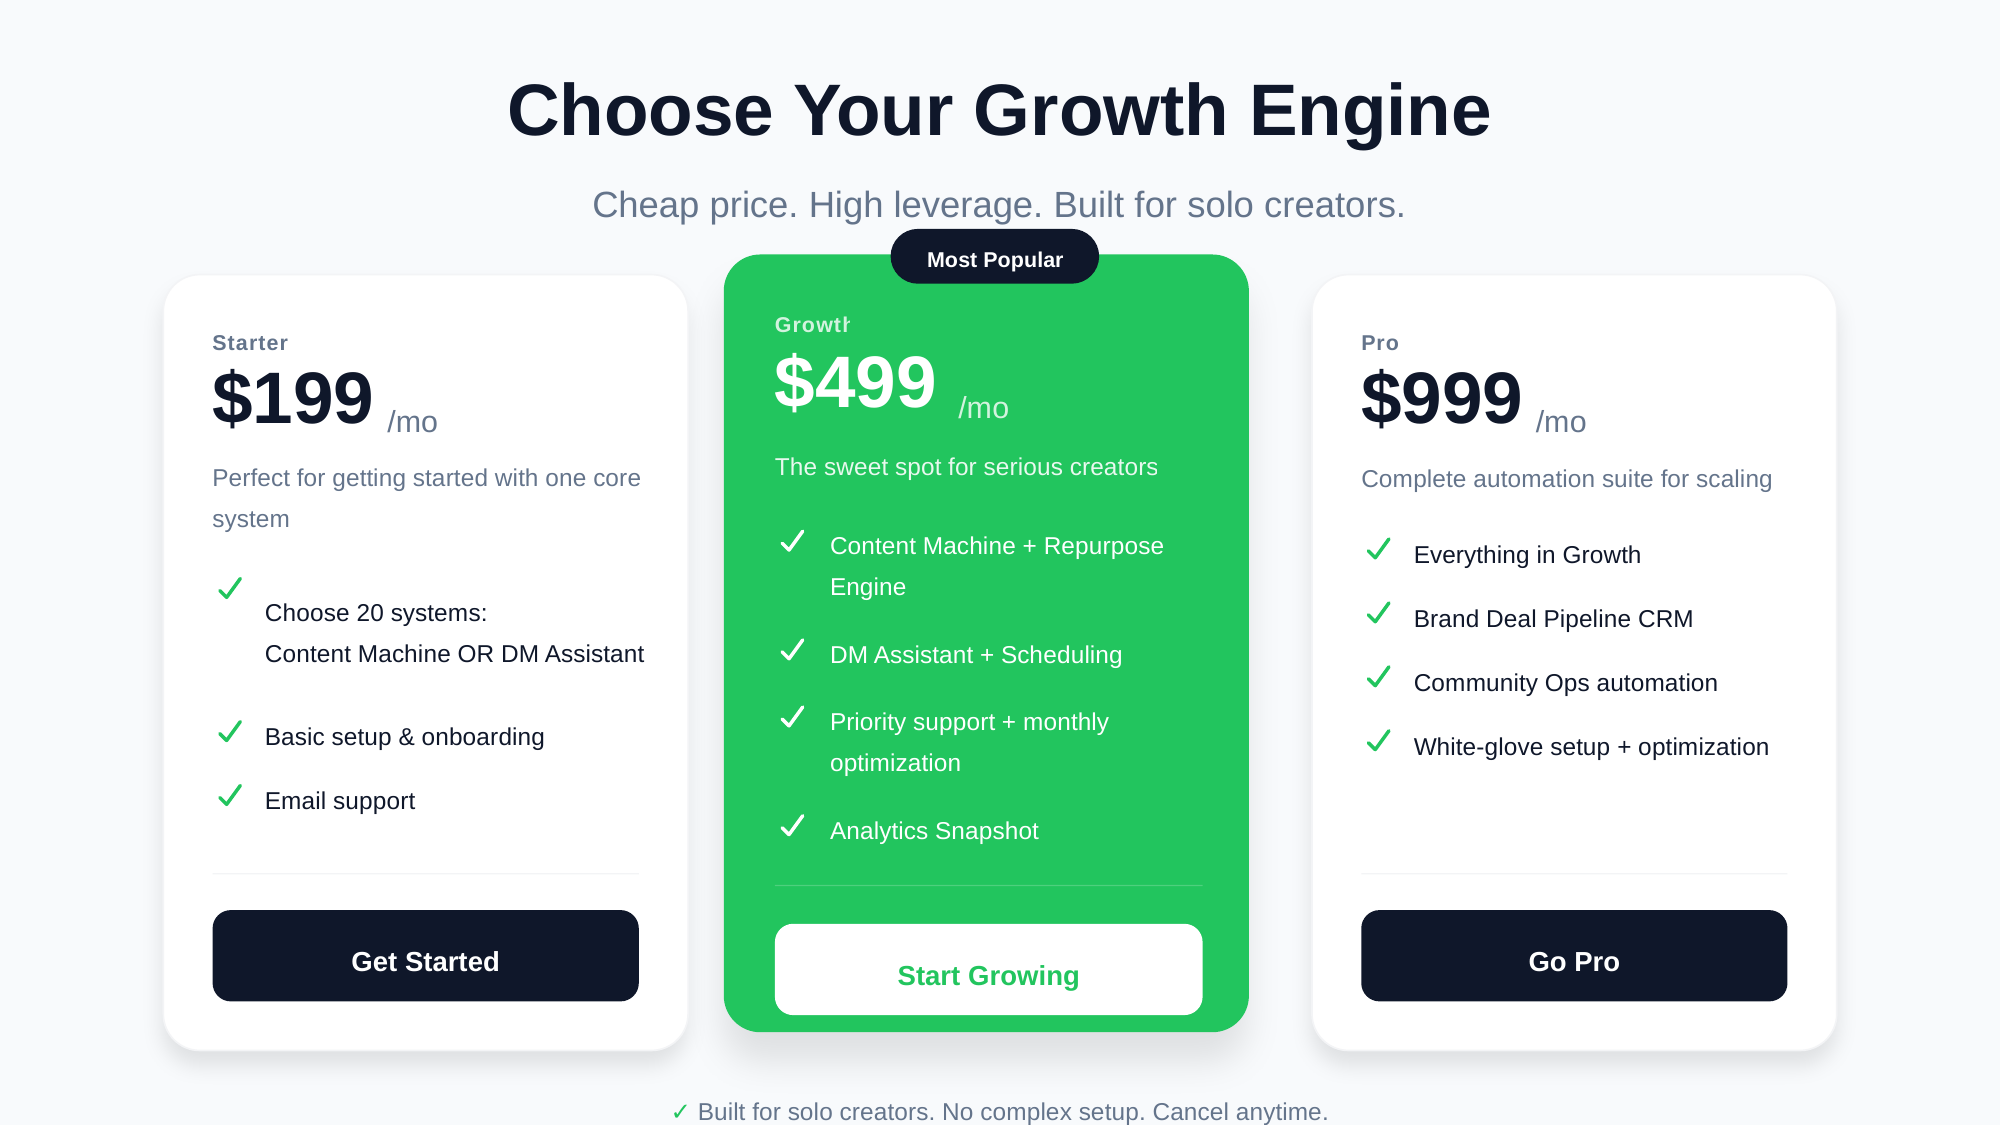

Choose Your Growth Engine
Cheap price. High leverage. Built for solo creators.

Most Popular

Growth
Starter
Pro
$499
$199
$999
/mo
/mo
/mo
The sweet spot for serious creators
Perfect for getting started with one core system
Complete automation suite for scaling
Content Machine + Repurpose Engine

Everything in Growth

Choose 20 systems:
Content Machine OR DM Assistant

Brand Deal Pipeline CRM

DM Assistant + Scheduling

Community Ops automation

Priority support + monthly optimization

Basic setup & onboarding

White-glove setup + optimization

Email support

Analytics Snapshot

Get Started

Go Pro

Start Growing

✓ Built for solo creators. No complex setup. Cancel anytime.